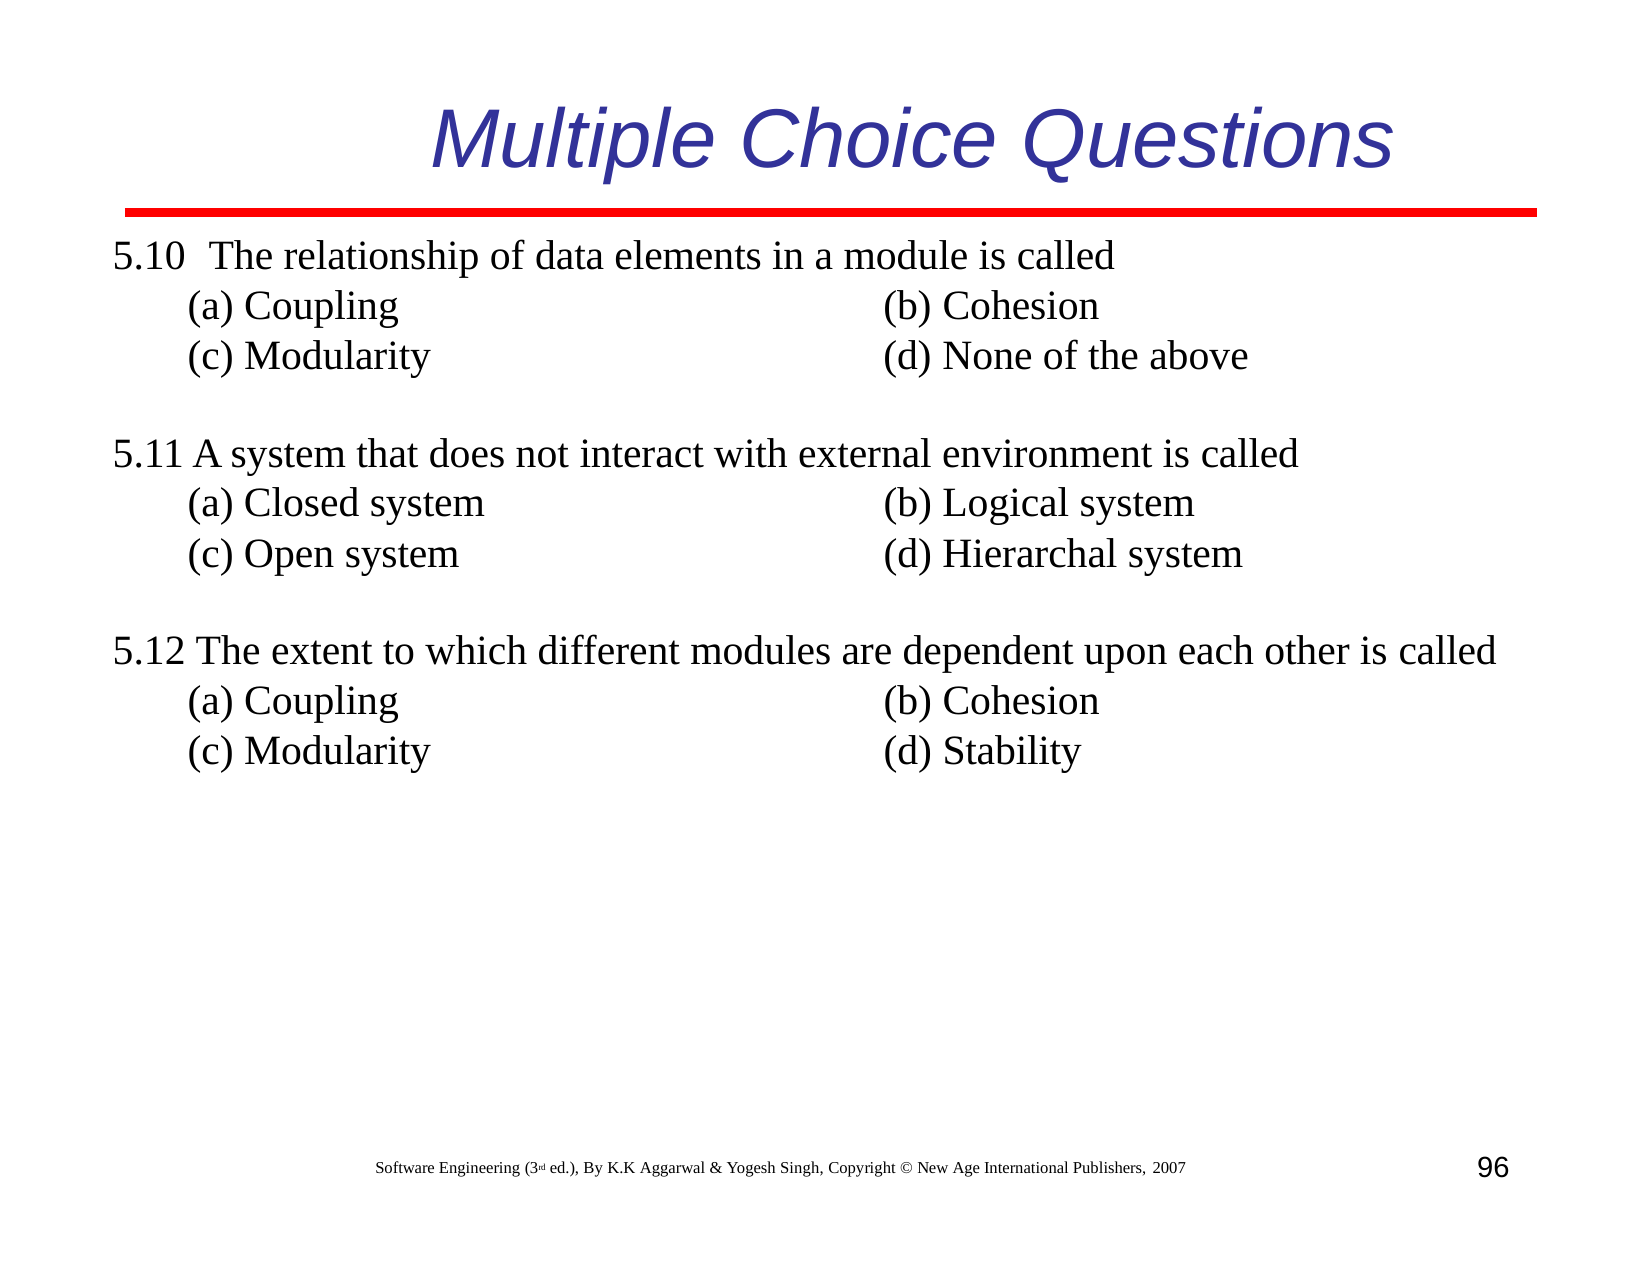

# Multiple Choice Questions

5.10	The relationship of data elements in a module is called
(a) Coupling
(c) Modularity
(b) Cohesion
(d) None of the above
5.11 A system that does not interact with external environment is called
(a) Closed system
(c) Open system
(b) Logical system
(d) Hierarchal system
5.12 The extent to which different modules are dependent upon each other is called
(a) Coupling
(c) Modularity
(b) Cohesion
(d) Stability
96
Software Engineering (3rd  ed.), By K.K Aggarwal & Yogesh Singh, Copyright © New Age International Publishers, 2007